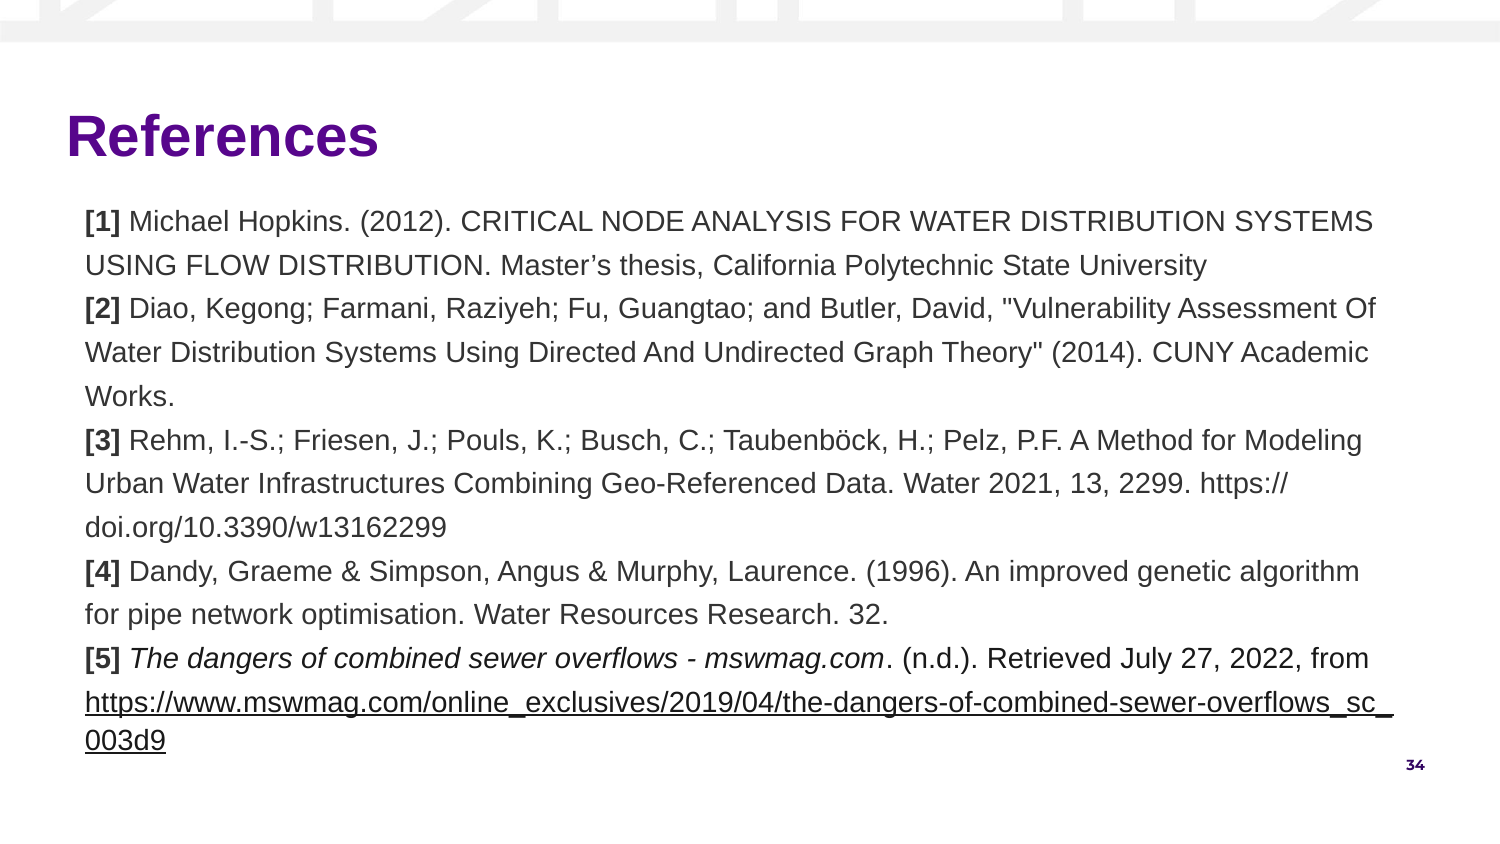

# References
[1] Michael Hopkins. (2012). CRITICAL NODE ANALYSIS FOR WATER DISTRIBUTION SYSTEMS USING FLOW DISTRIBUTION. Master’s thesis, California Polytechnic State University
[2] Diao, Kegong; Farmani, Raziyeh; Fu, Guangtao; and Butler, David, "Vulnerability Assessment Of Water Distribution Systems Using Directed And Undirected Graph Theory" (2014). CUNY Academic Works.
[3] Rehm, I.-S.; Friesen, J.; Pouls, K.; Busch, C.; Taubenböck, H.; Pelz, P.F. A Method for Modeling Urban Water Infrastructures Combining Geo-Referenced Data. Water 2021, 13, 2299. https:// doi.org/10.3390/w13162299
[4] Dandy, Graeme & Simpson, Angus & Murphy, Laurence. (1996). An improved genetic algorithm for pipe network optimisation. Water Resources Research. 32.
[5] The dangers of combined sewer overflows - mswmag.com. (n.d.). Retrieved July 27, 2022, from https://www.mswmag.com/online_exclusives/2019/04/the-dangers-of-combined-sewer-overflows_sc_003d9